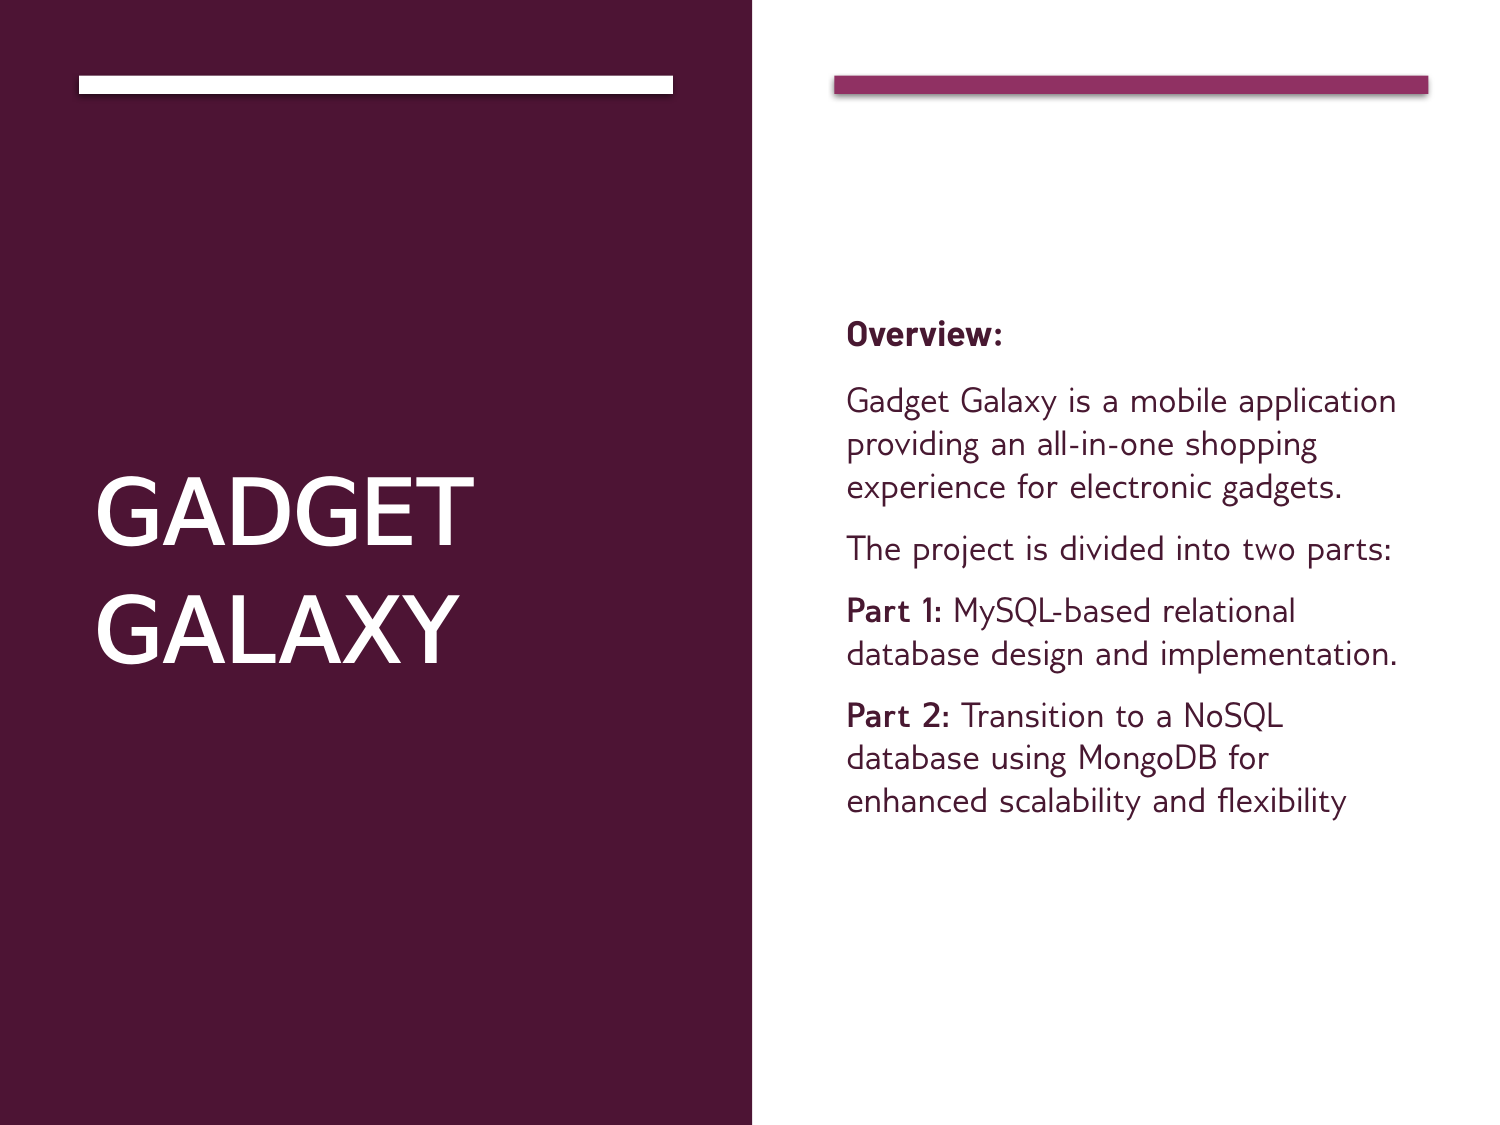

# GADGET GALAXY
Overview:
Gadget Galaxy is a mobile application providing an all-in-one shopping experience for electronic gadgets.
The project is divided into two parts:
Part 1: MySQL-based relational database design and implementation.
Part 2: Transition to a NoSQL database using MongoDB for enhanced scalability and flexibility